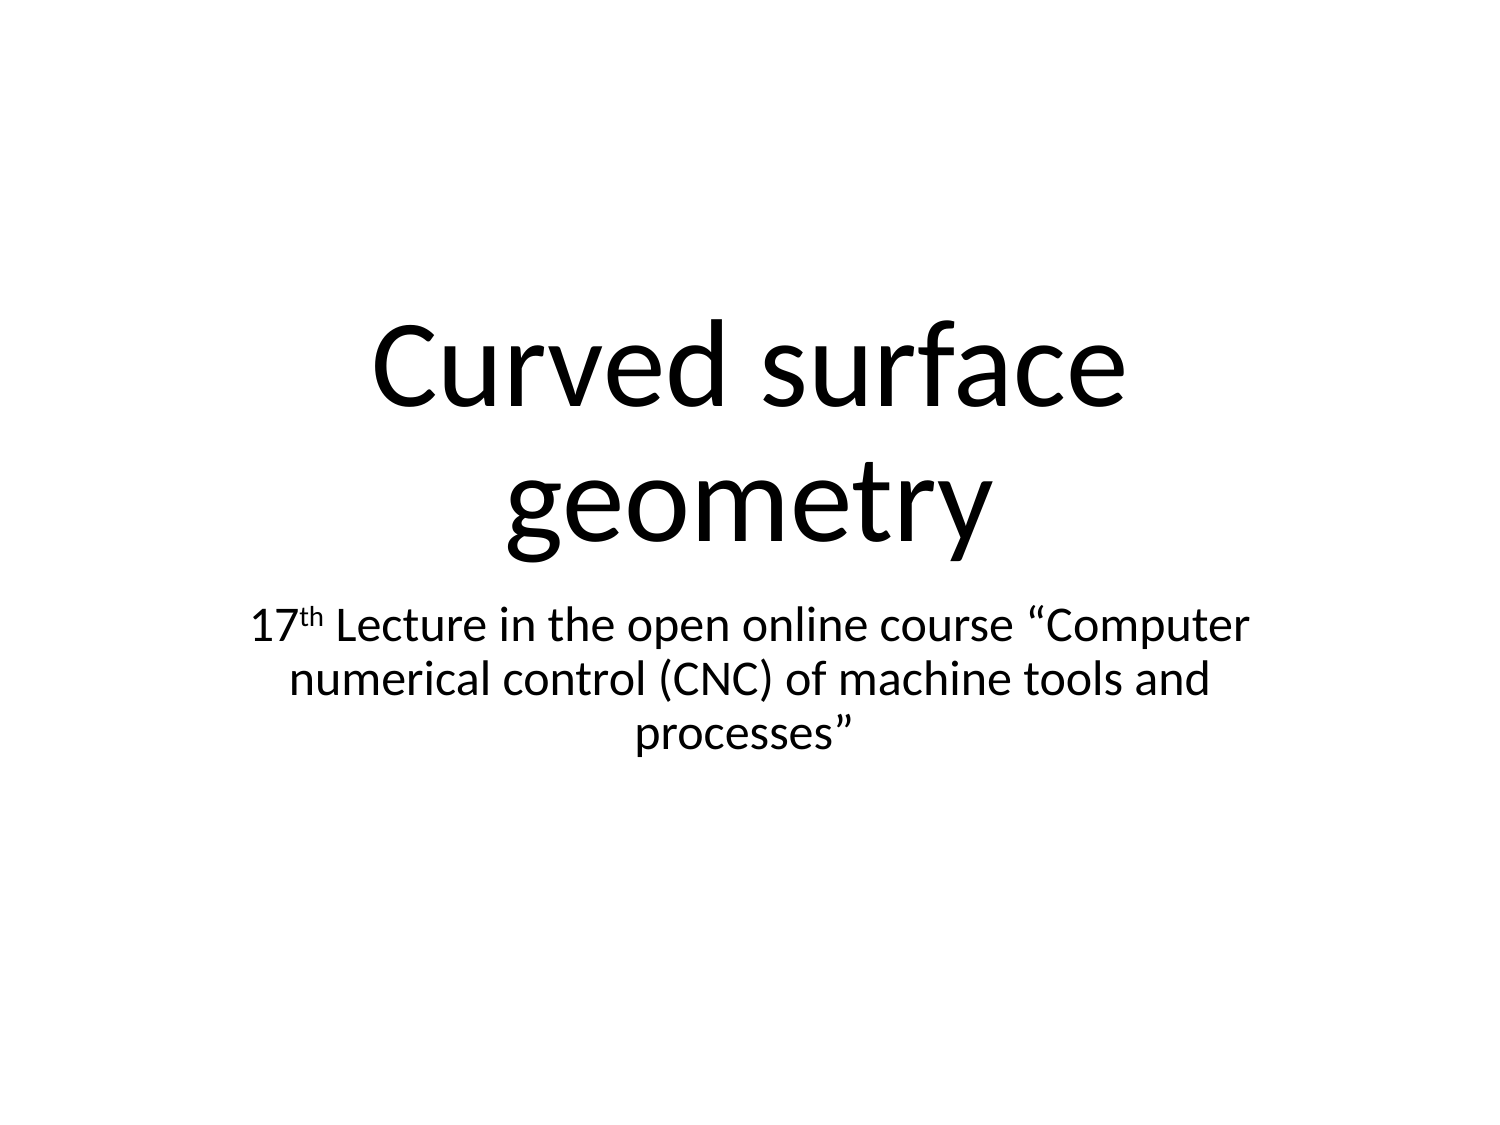

# Curved surface geometry
17th Lecture in the open online course “Computer numerical control (CNC) of machine tools and processes”